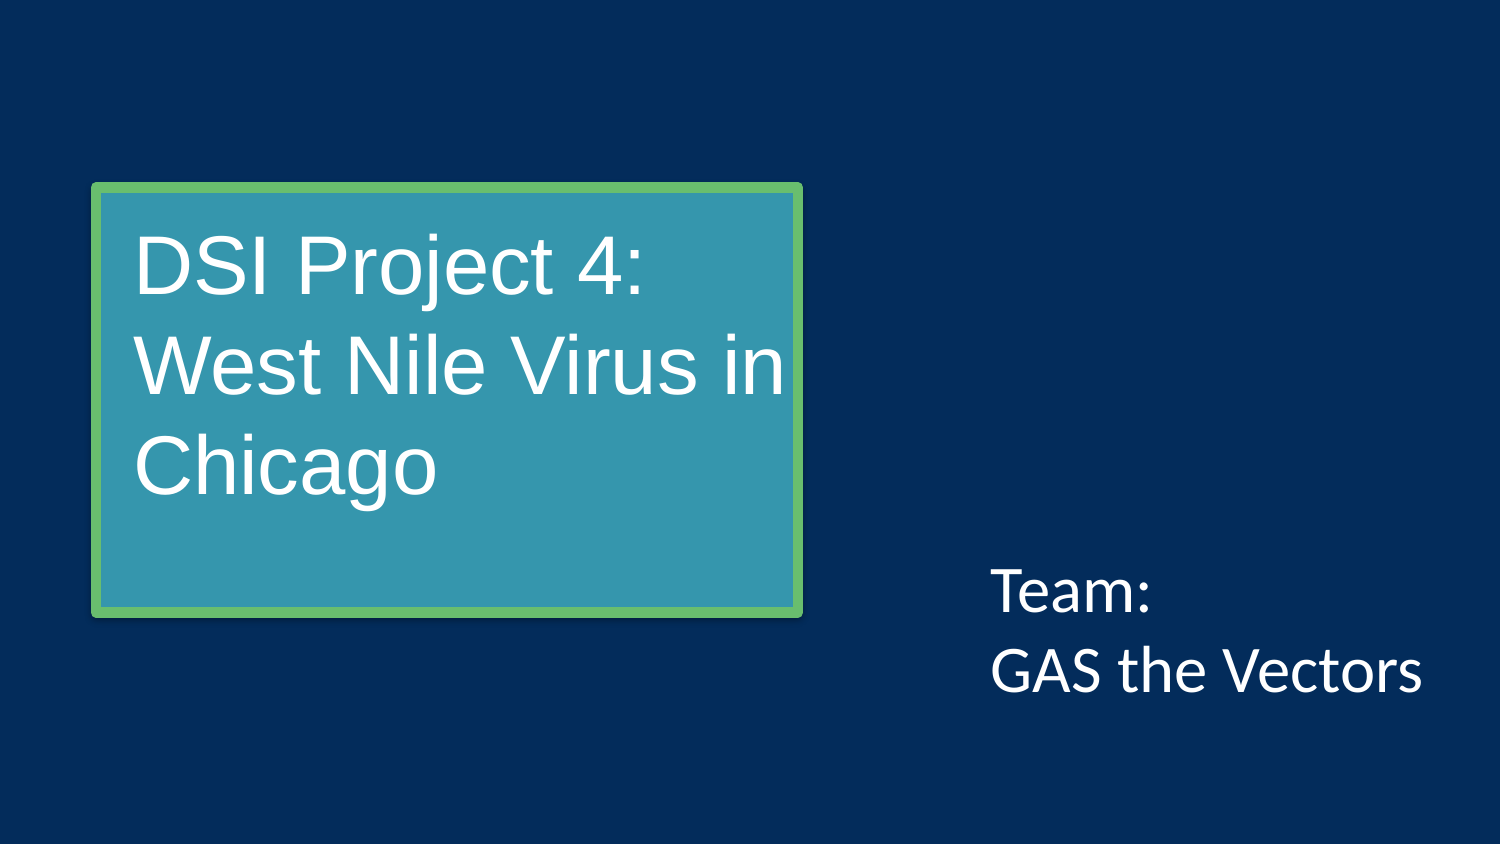

# DSI Project 4: West Nile Virus in Chicago
Team:
GAS the Vectors